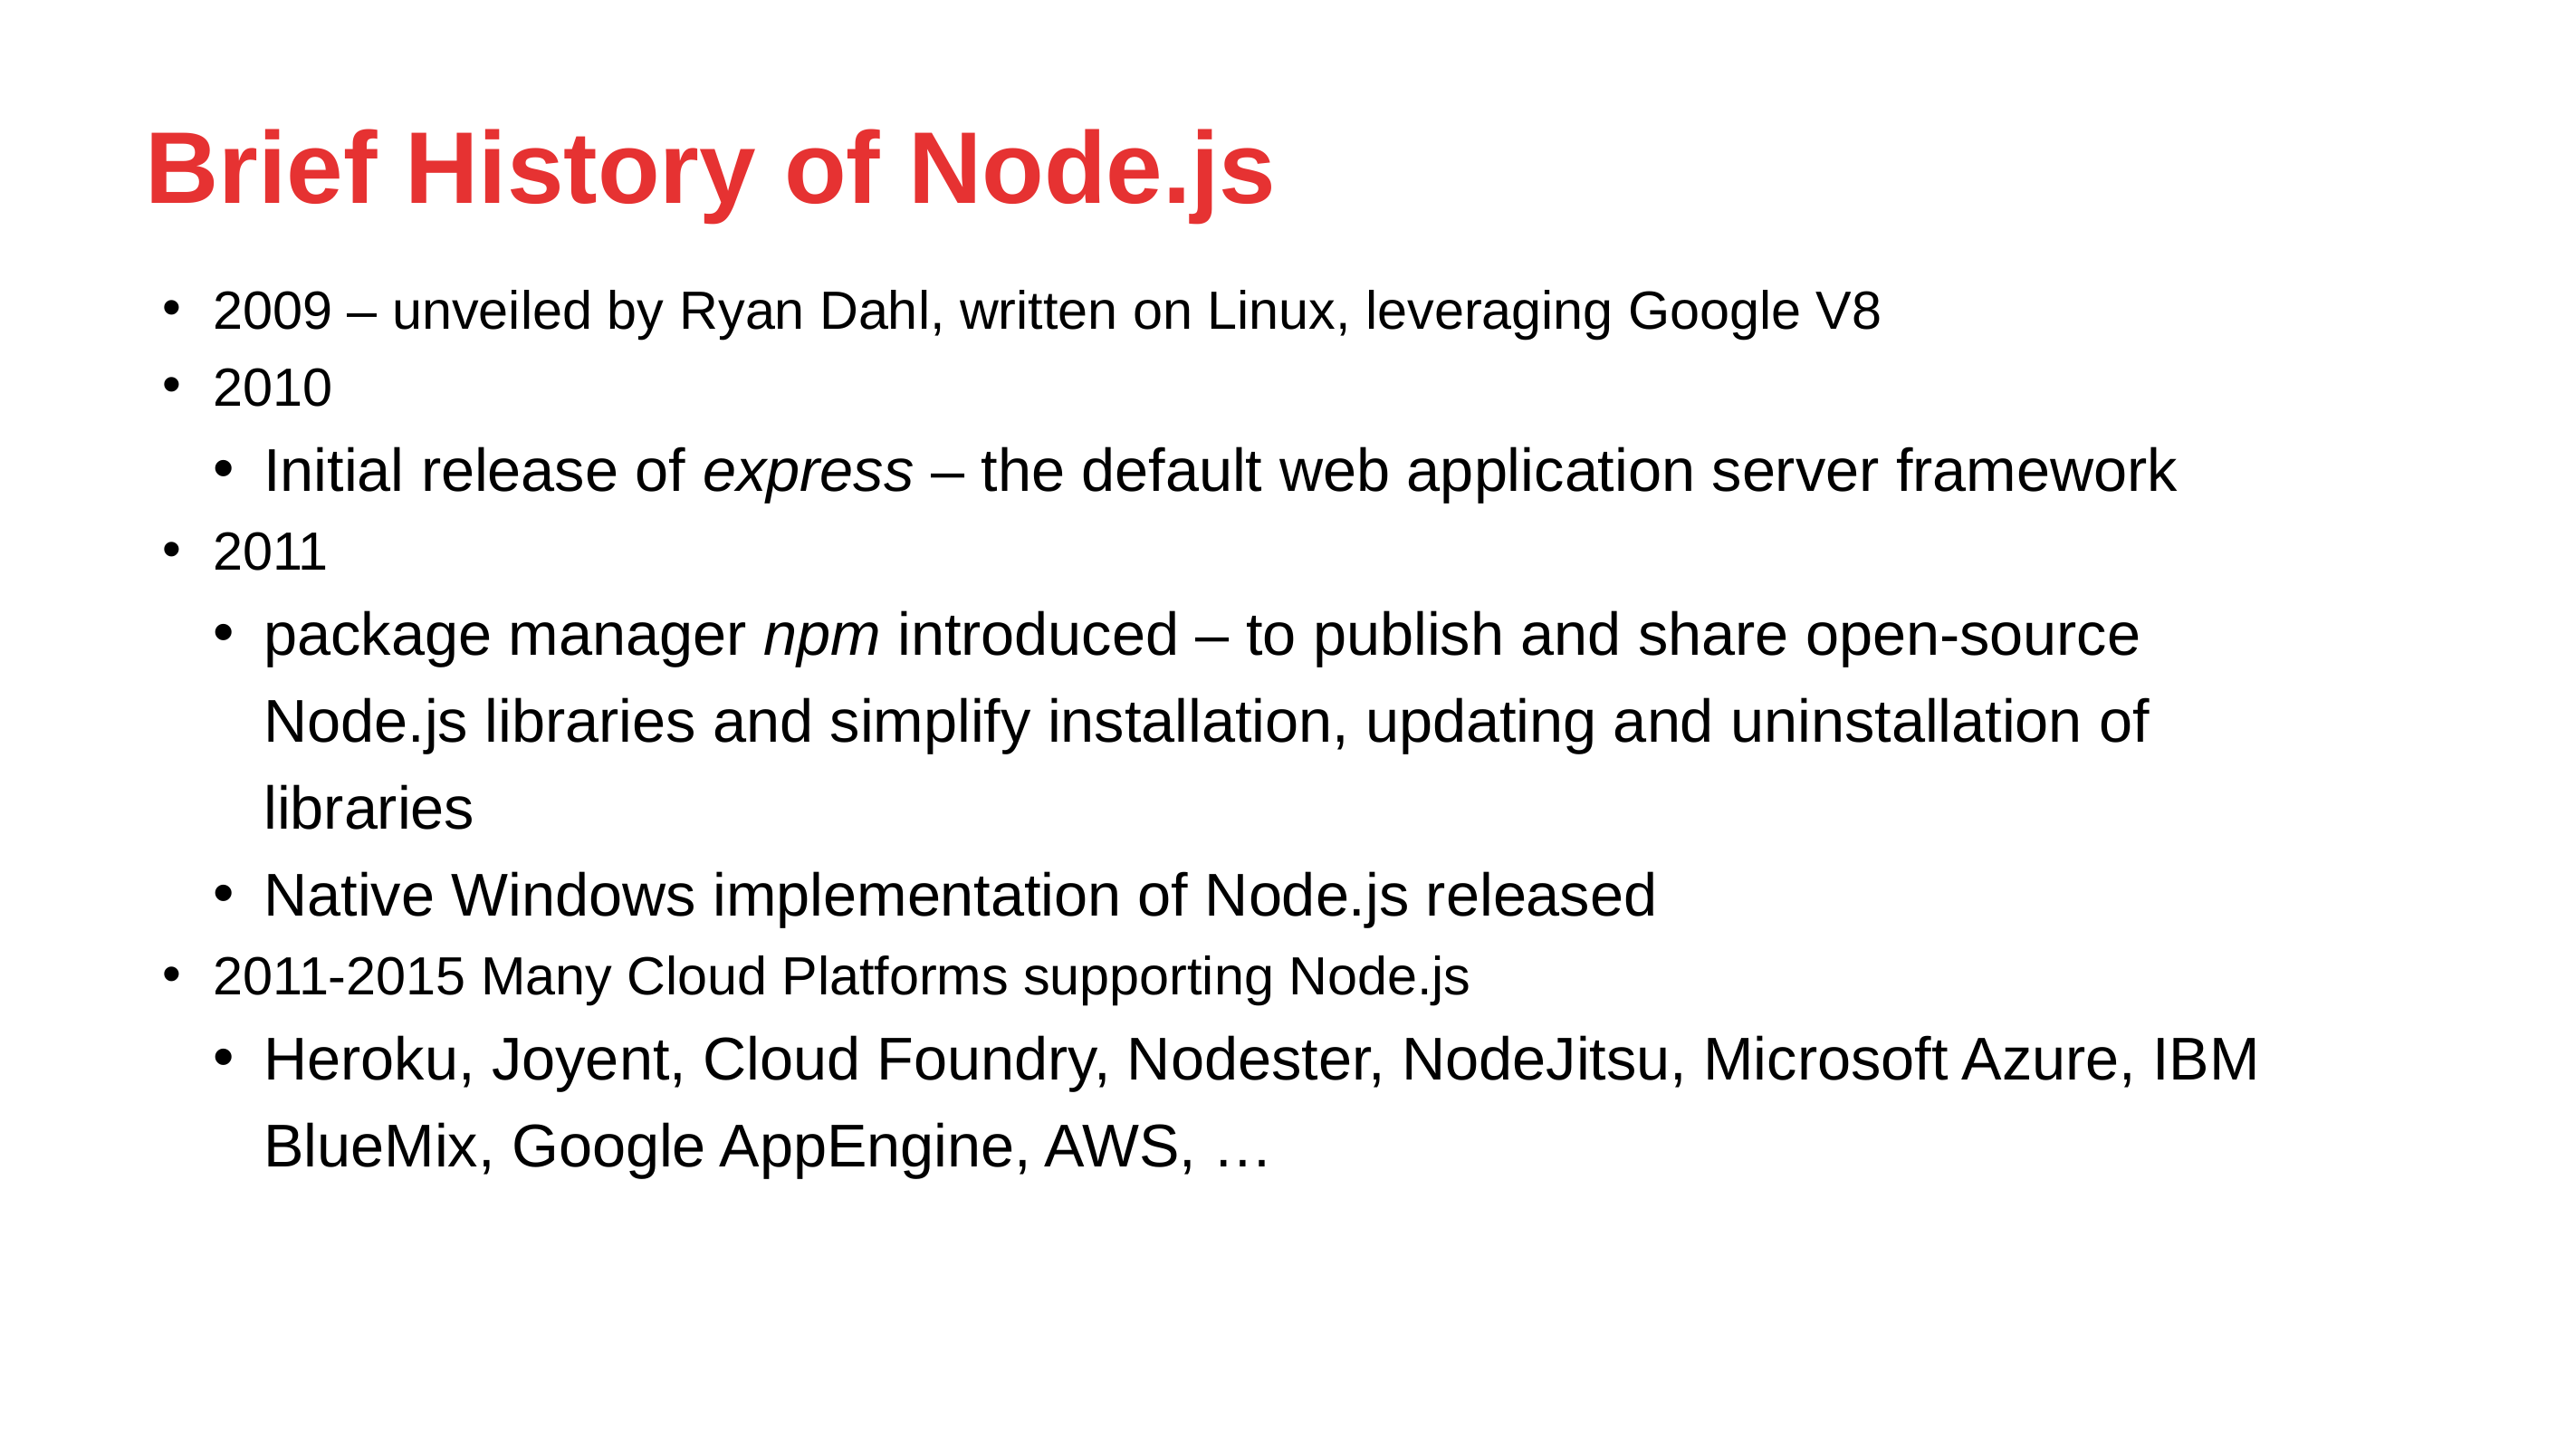

7
# Brief History of Node.js
2009 – unveiled by Ryan Dahl, written on Linux, leveraging Google V8
2010
Initial release of express – the default web application server framework
2011
package manager npm introduced – to publish and share open-source Node.js libraries and simplify installation, updating and uninstallation of libraries
Native Windows implementation of Node.js released
2011-2015 Many Cloud Platforms supporting Node.js
Heroku, Joyent, Cloud Foundry, Nodester, NodeJitsu, Microsoft Azure, IBM BlueMix, Google AppEngine, AWS, …